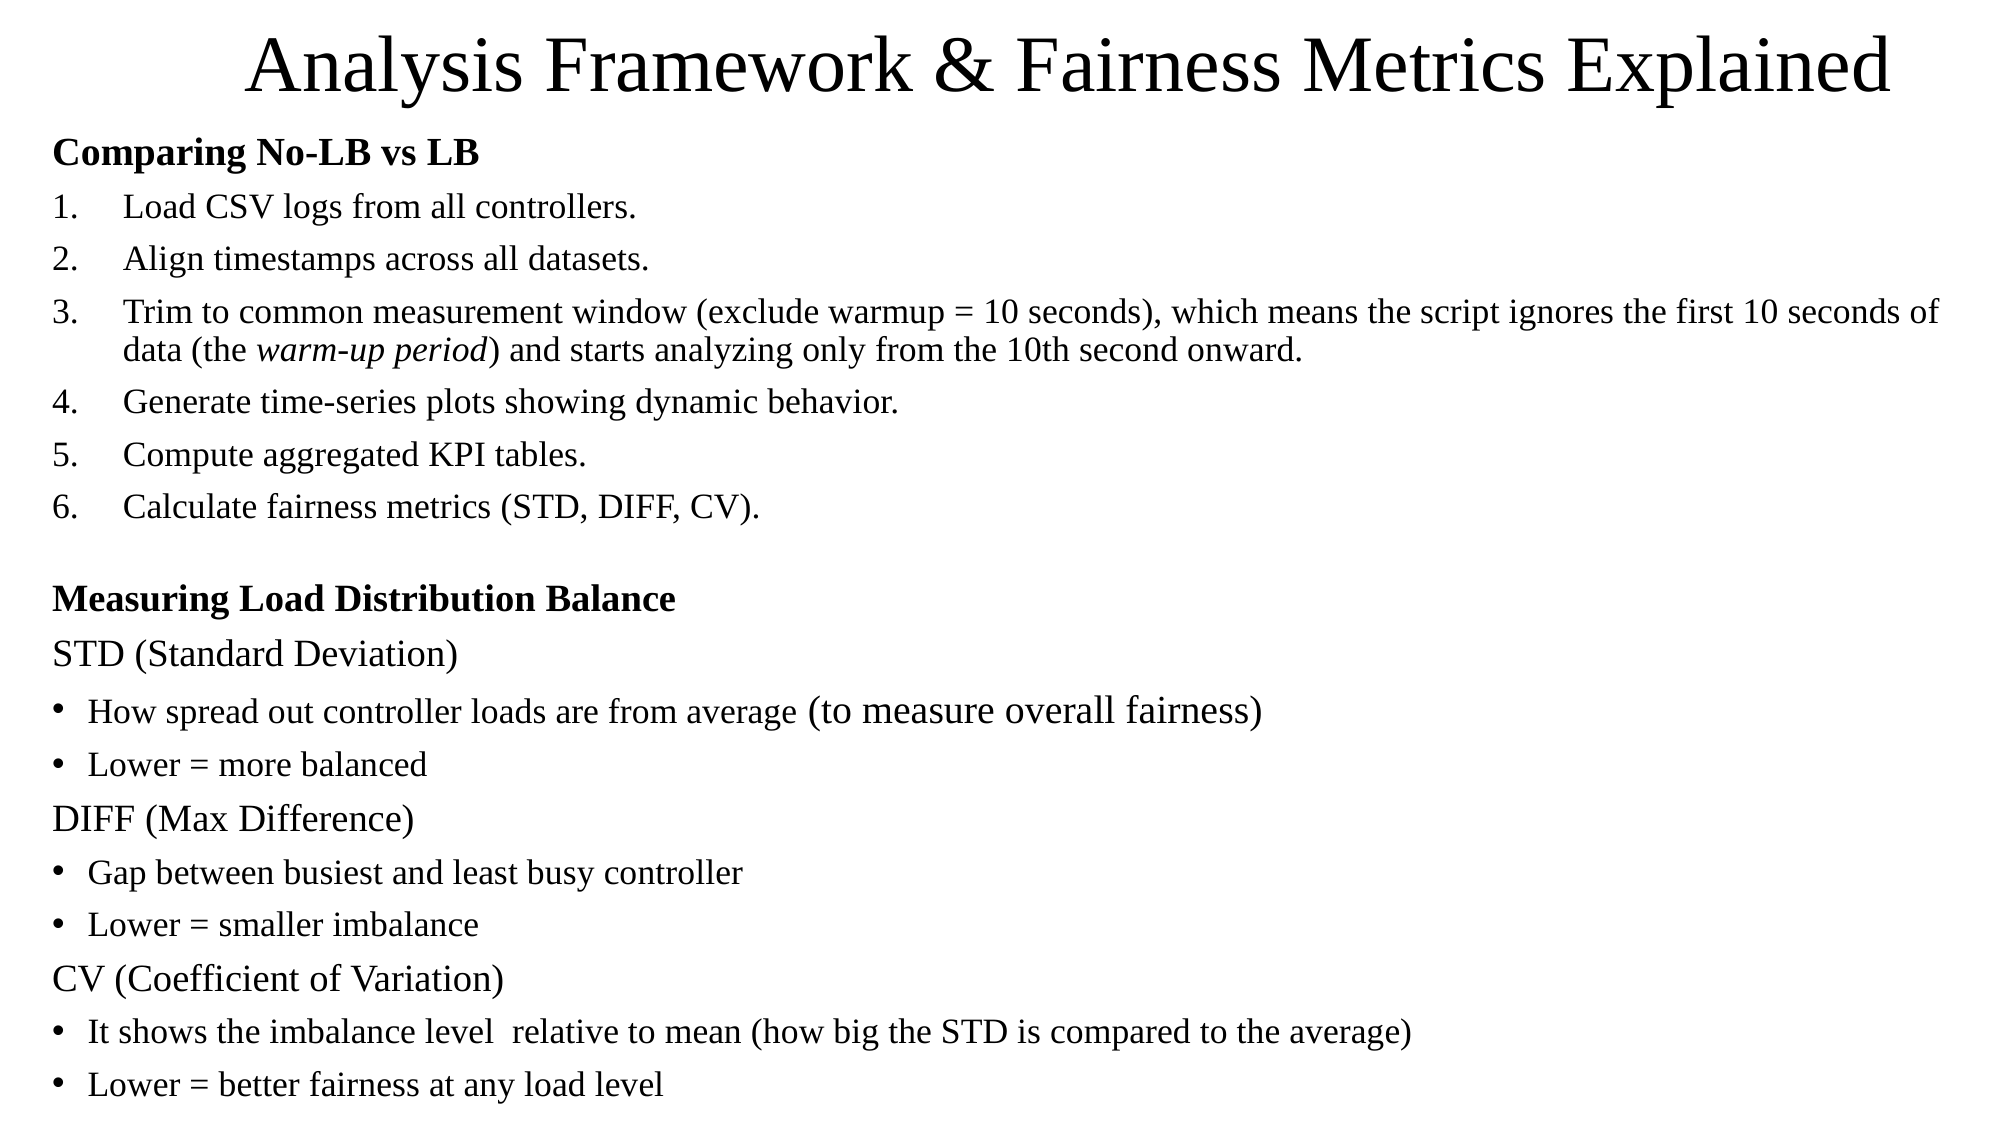

# Analysis Framework & Fairness Metrics Explained
Comparing No-LB vs LB
Load CSV logs from all controllers.
Align timestamps across all datasets.
Trim to common measurement window (exclude warmup = 10 seconds), which means the script ignores the first 10 seconds of data (the warm-up period) and starts analyzing only from the 10th second onward.
Generate time-series plots showing dynamic behavior.
Compute aggregated KPI tables.
Calculate fairness metrics (STD, DIFF, CV).
Measuring Load Distribution Balance
STD (Standard Deviation)
How spread out controller loads are from average (to measure overall fairness)
Lower = more balanced
DIFF (Max Difference)
Gap between busiest and least busy controller
Lower = smaller imbalance
CV (Coefficient of Variation)
It shows the imbalance level  relative to mean (how big the STD is compared to the average)
Lower = better fairness at any load level